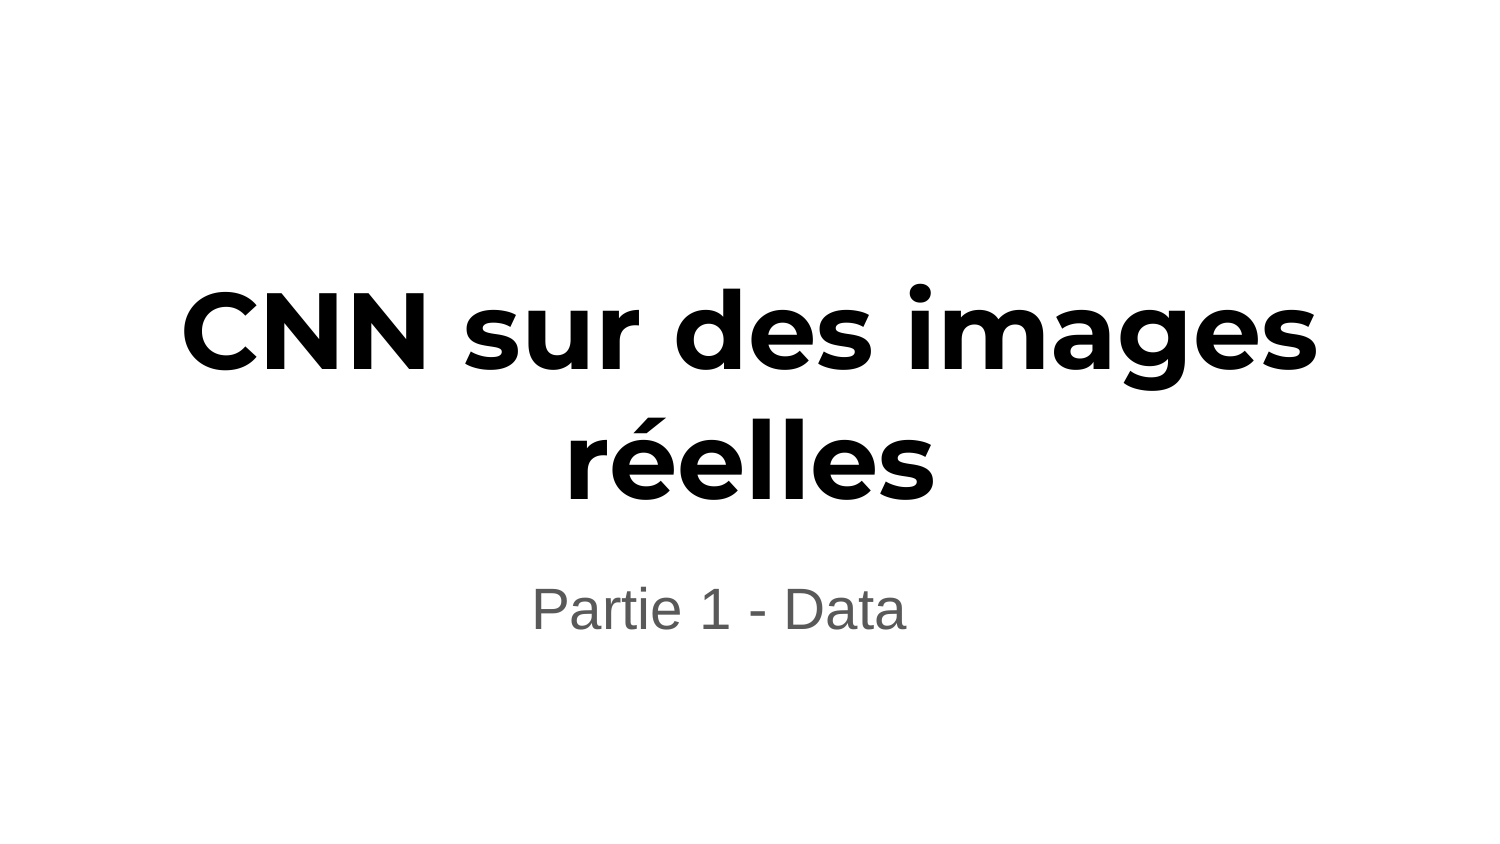

# CNN sur des images réelles Partie 1 - Data